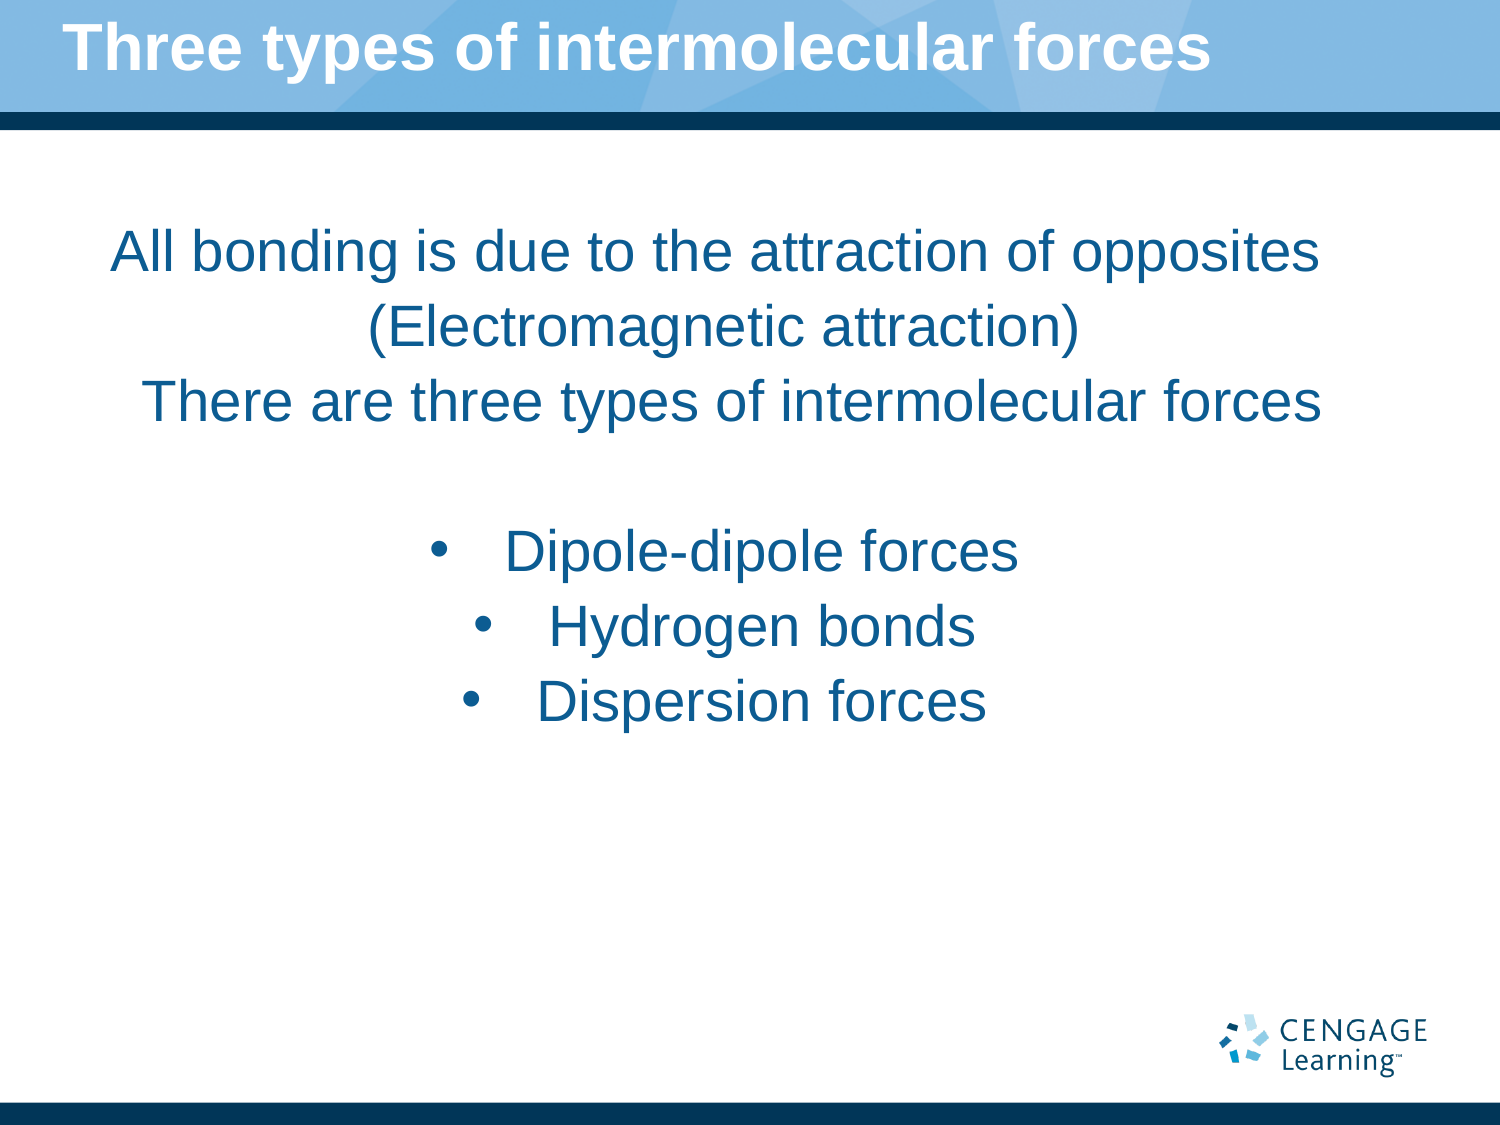

# Three types of intermolecular forces
All bonding is due to the attraction of opposites
(Electromagnetic attraction)
 There are three types of intermolecular forces

Dipole-dipole forces
Hydrogen bonds
Dispersion forces